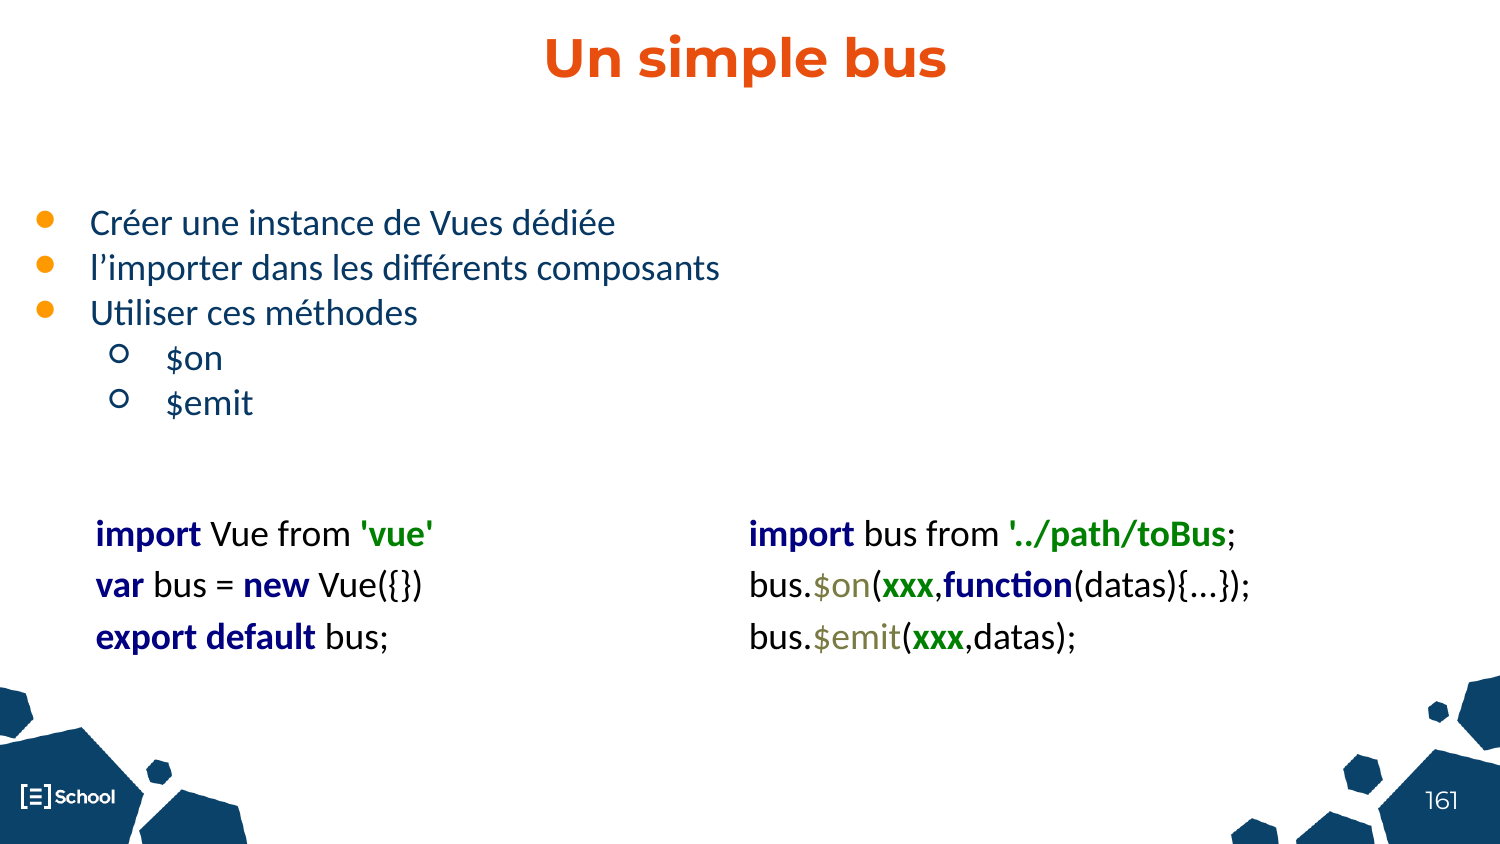

# Un simple bus
Composant: le controller
Créer une instance de Vues dédiée
l’importer dans les différents composants
Utiliser ces méthodes
$on
$emit

import Vue from 'vue'
var bus = new Vue({})
export default bus;

import bus from '../path/toBus;
bus.$on(xxx,function(datas){...});
bus.$emit(xxx,datas);

161